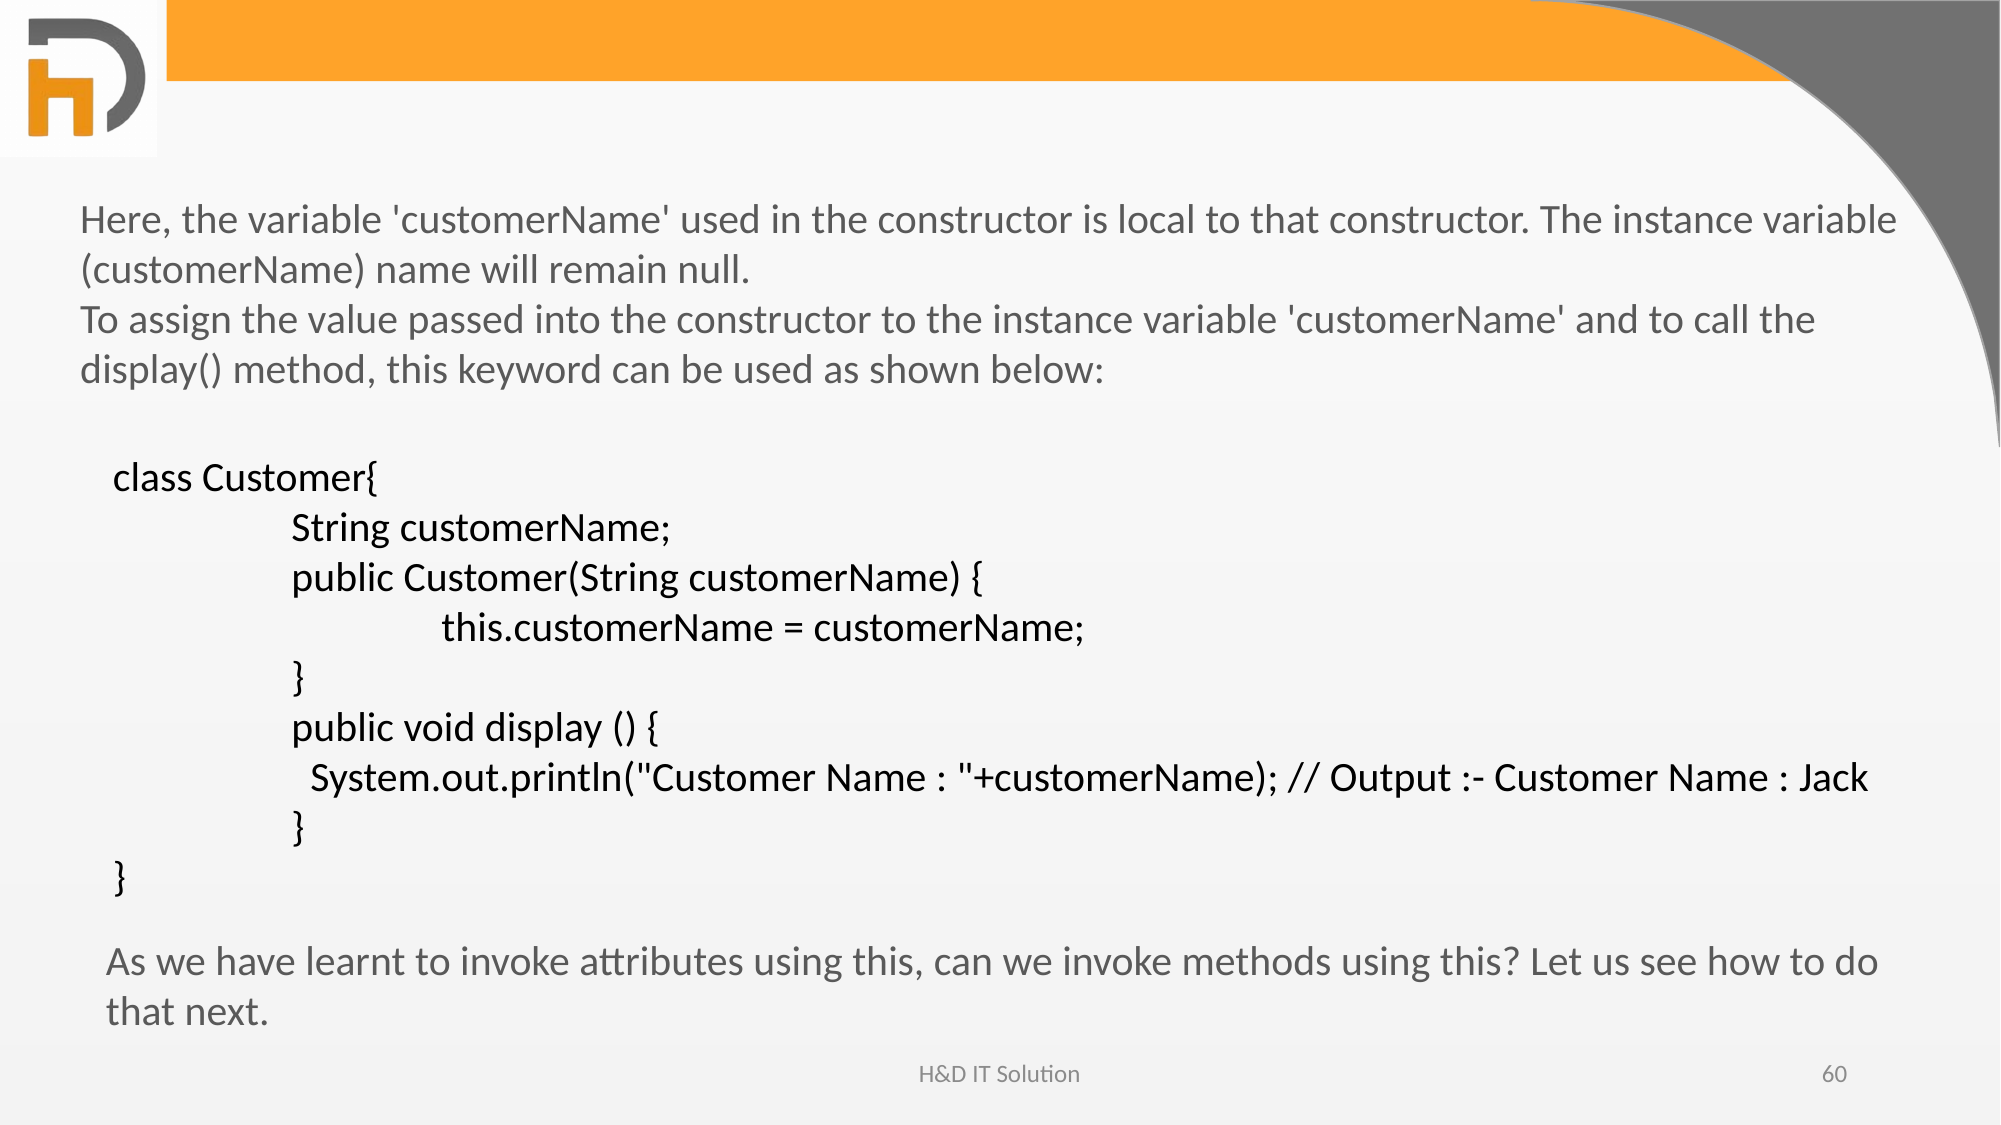

Here, the variable 'customerName' used in the constructor is local to that constructor. The instance variable (customerName) name will remain null.
To assign the value passed into the constructor to the instance variable 'customerName' and to call the display() method, this keyword can be used as shown below:
class Customer{
	   String customerName;
	   public Customer(String customerName) {
		   this.customerName = customerName;
	   }
	   public void display () {
	     System.out.println("Customer Name : "+customerName); // Output :- Customer Name : Jack
	   }
}
As we have learnt to invoke attributes using this, can we invoke methods using this? Let us see how to do that next.
H&D IT Solution
60